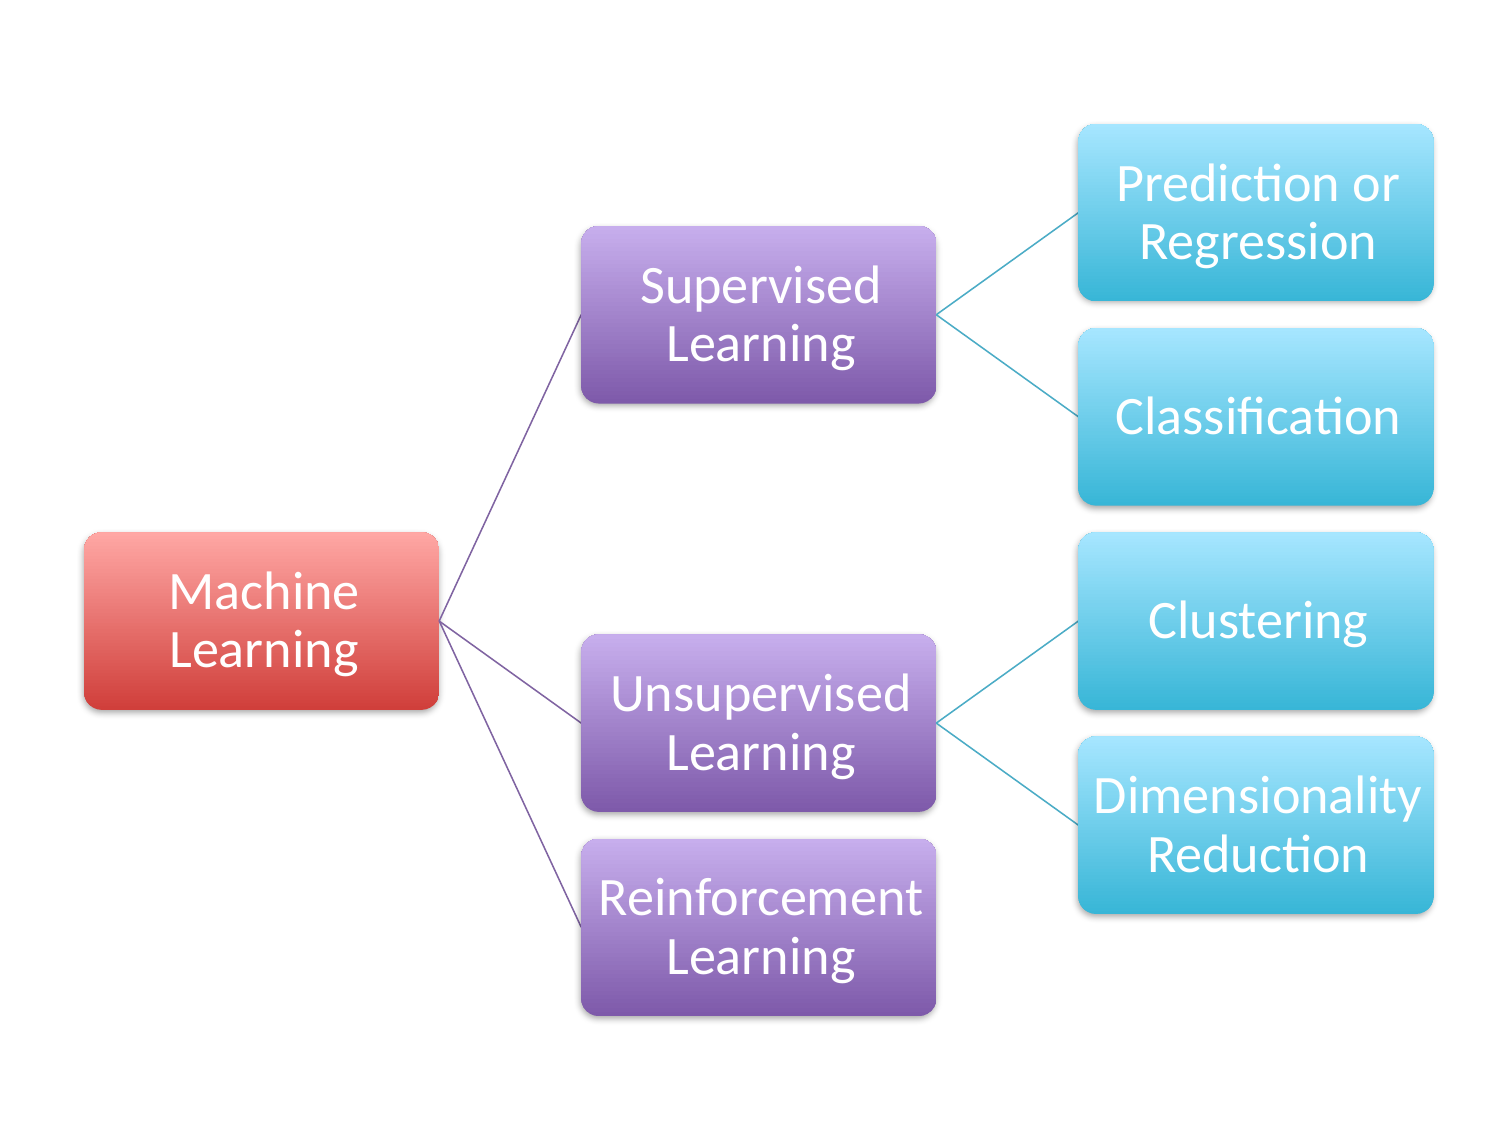

Machine Learning

Supervised Learning

Prediction or Regression

Classification

Unsupervised Learning

Clustering

Dimensionality Reduction

Reinforcement Learning